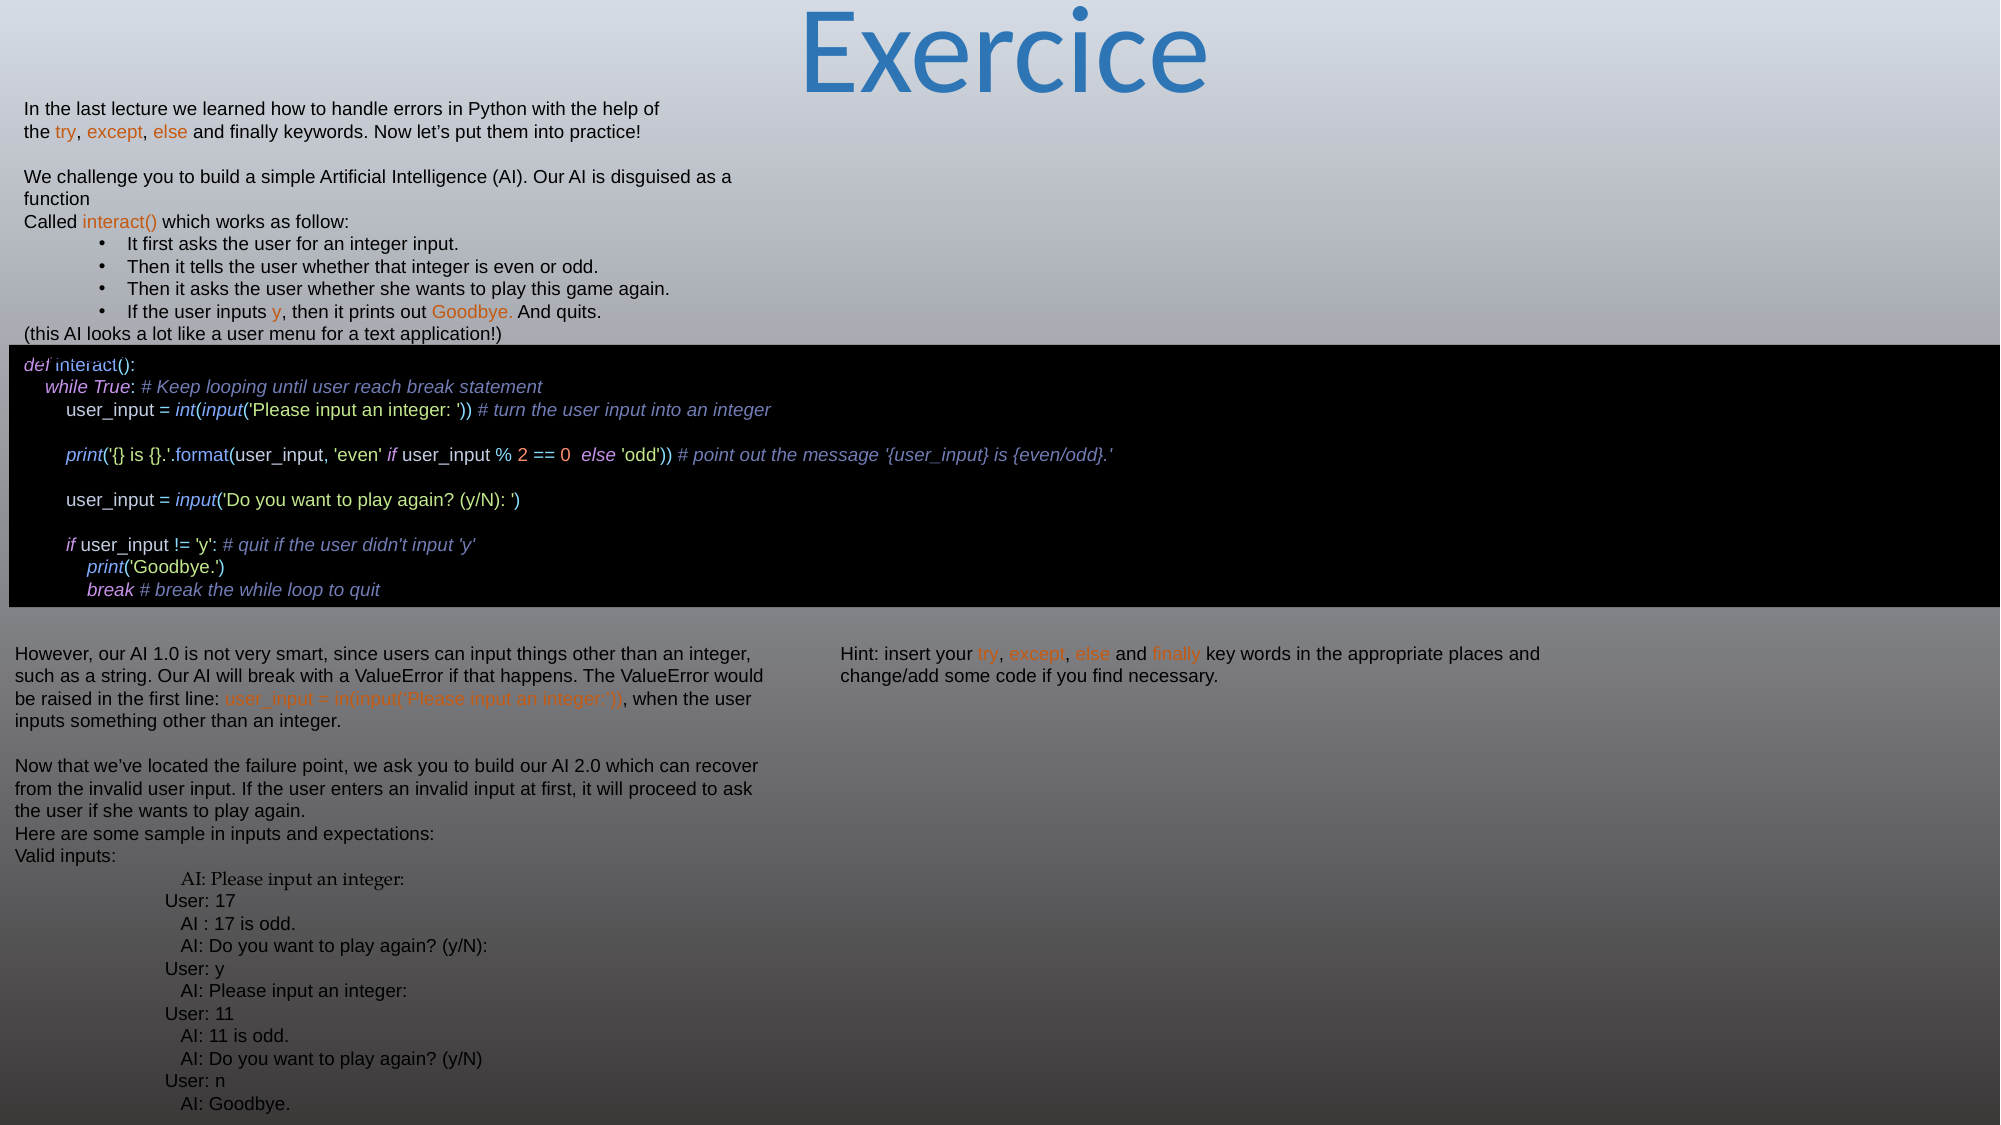

# Exercice
In the last lecture we learned how to handle errors in Python with the help of
the try, except, else and finally keywords. Now let’s put them into practice!

We challenge you to build a simple Artificial Intelligence (AI). Our AI is disguised as a function
Called interact() which works as follow:
It first asks the user for an integer input.
Then it tells the user whether that integer is even or odd.
Then it asks the user whether she wants to play this game again.
If the user inputs y, then it prints out Goodbye. And quits.
(this AI looks a lot like a user menu for a text application!)
Here’s our AI version 1.0:
def interact():
    while True: # Keep looping until user reach break statement
        user_input = int(input('Please input an integer: ')) # turn the user input into an integer
        print('{} is {}.'.format(user_input, 'even' if user_input % 2 == 0  else 'odd')) # point out the message '{user_input} is {even/odd}.'
        user_input = input('Do you want to play again? (y/N): ')
        if user_input != 'y': # quit if the user didn't input 'y'
            print('Goodbye.')
            break # break the while loop to quit
However, our AI 1.0 is not very smart, since users can input things other than an integer, such as a string. Our AI will break with a ValueError if that happens. The ValueError would be raised in the first line: user_input = in(input(‘Please input an integer:’)), when the user inputs something other than an integer.

Now that we’ve located the failure point, we ask you to build our AI 2.0 which can recover from the invalid user input. If the user enters an invalid input at first, it will proceed to ask the user if she wants to play again.
Here are some sample in inputs and expectations:
Valid inputs:
	   AI: Please input an integer:
	User: 17
	   AI : 17 is odd.
	   AI: Do you want to play again? (y/N):
	User: y
	   AI: Please input an integer:
	User: 11
	   AI: 11 is odd.
	   AI: Do you want to play again? (y/N)
	User: n
	   AI: Goodbye.
Hint: insert your try, except, else and finally key words in the appropriate places and change/add some code if you find necessary.
186